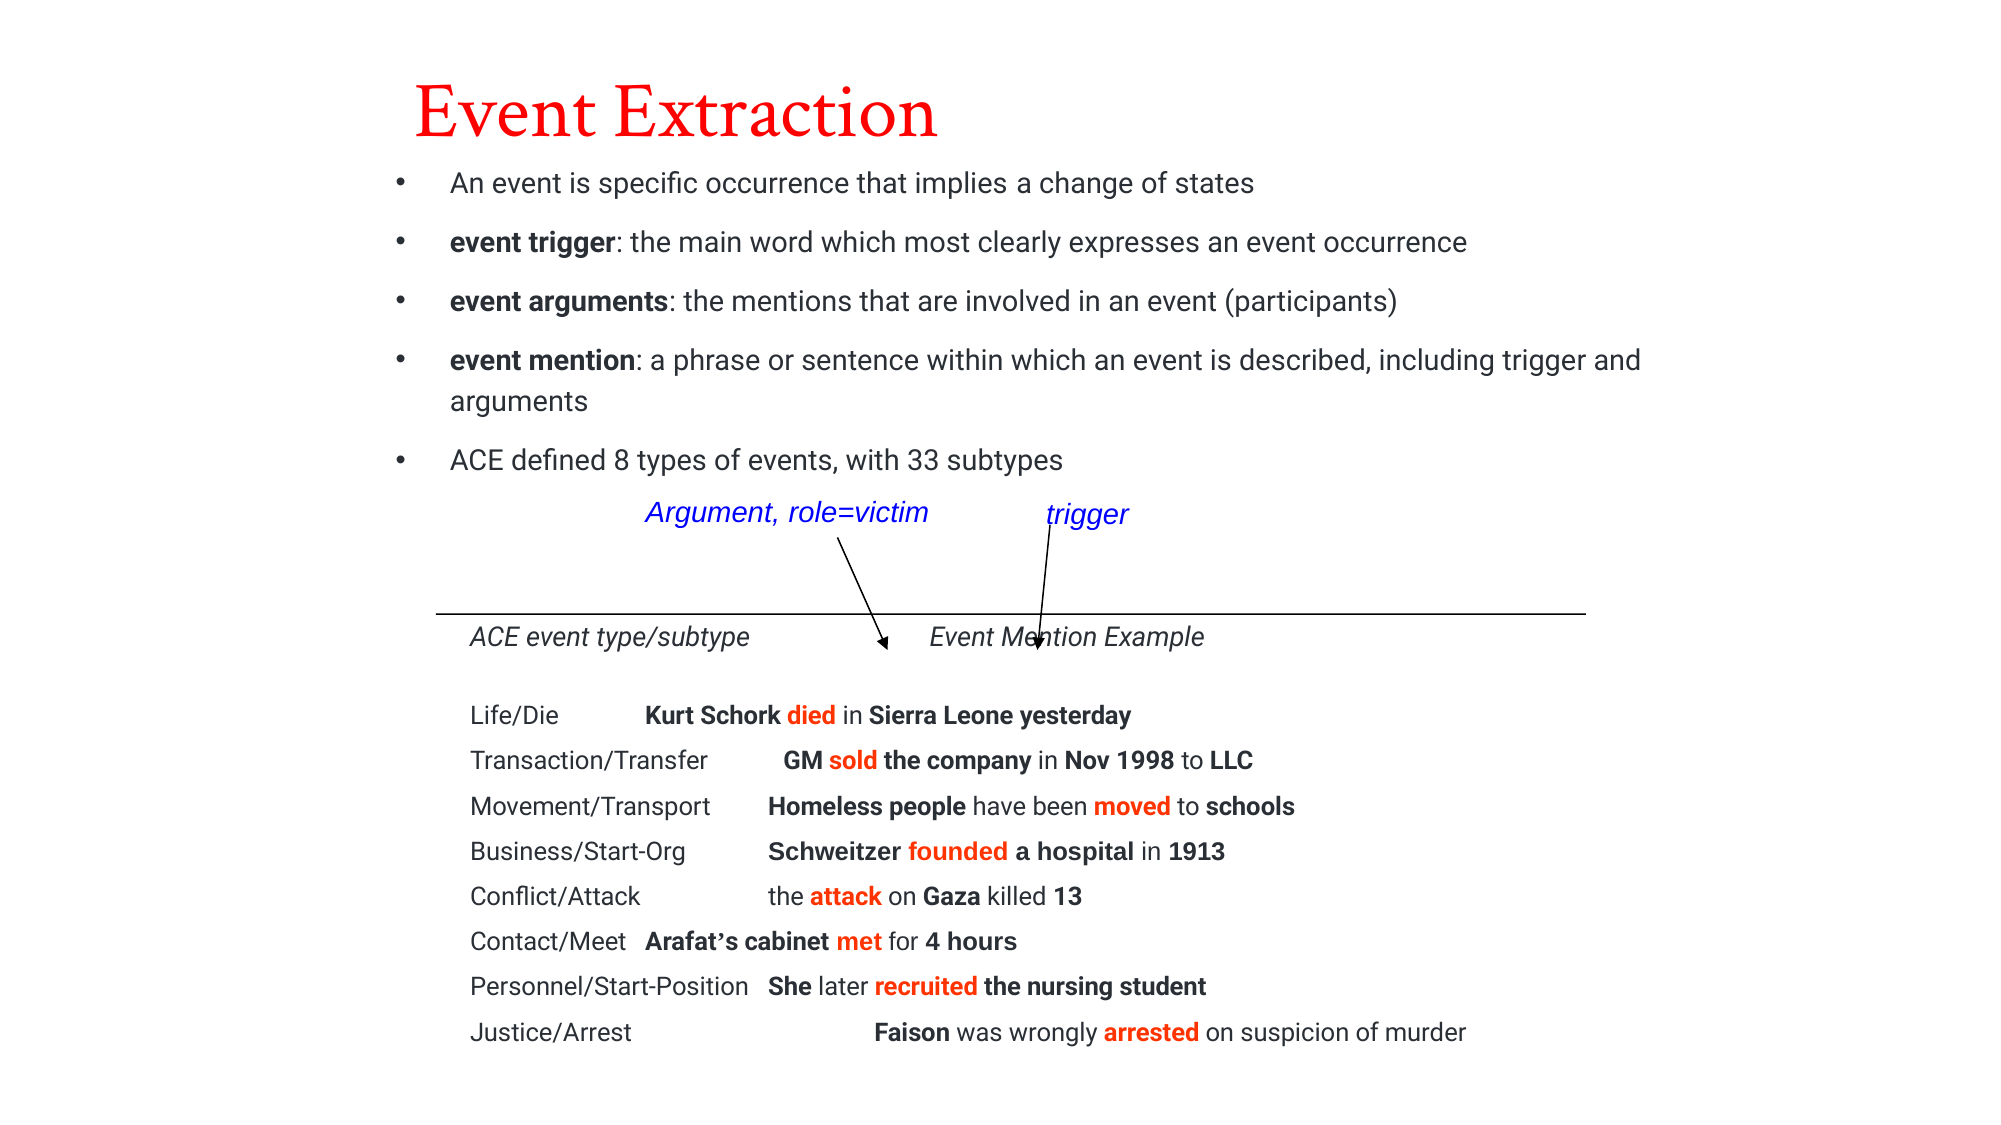

Event Extraction
An event is specific occurrence that implies a change of states
event trigger: the main word which most clearly expresses an event occurrence
event arguments: the mentions that are involved in an event (participants)
event mention: a phrase or sentence within which an event is described, including trigger and arguments
ACE defined 8 types of events, with 33 subtypes

ACE event type/subtype	                        Event Mention Example

Life/Die 		Kurt Schork died in Sierra Leone yesterday
Transaction/Transfer            GM sold the company in Nov 1998 to LLC
Movement/Transport	Homeless people have been moved to schools
Business/Start-Org 	Schweitzer founded a hospital in 1913
Conflict/Attack 		the attack on Gaza killed 13
Contact/Meet  		Arafat’s cabinet met for 4 hours
Personnel/Start-Position 	She later recruited the nursing student
Justice/Arrest     	                 Faison was wrongly arrested on suspicion of murder
Argument, role=victim
trigger